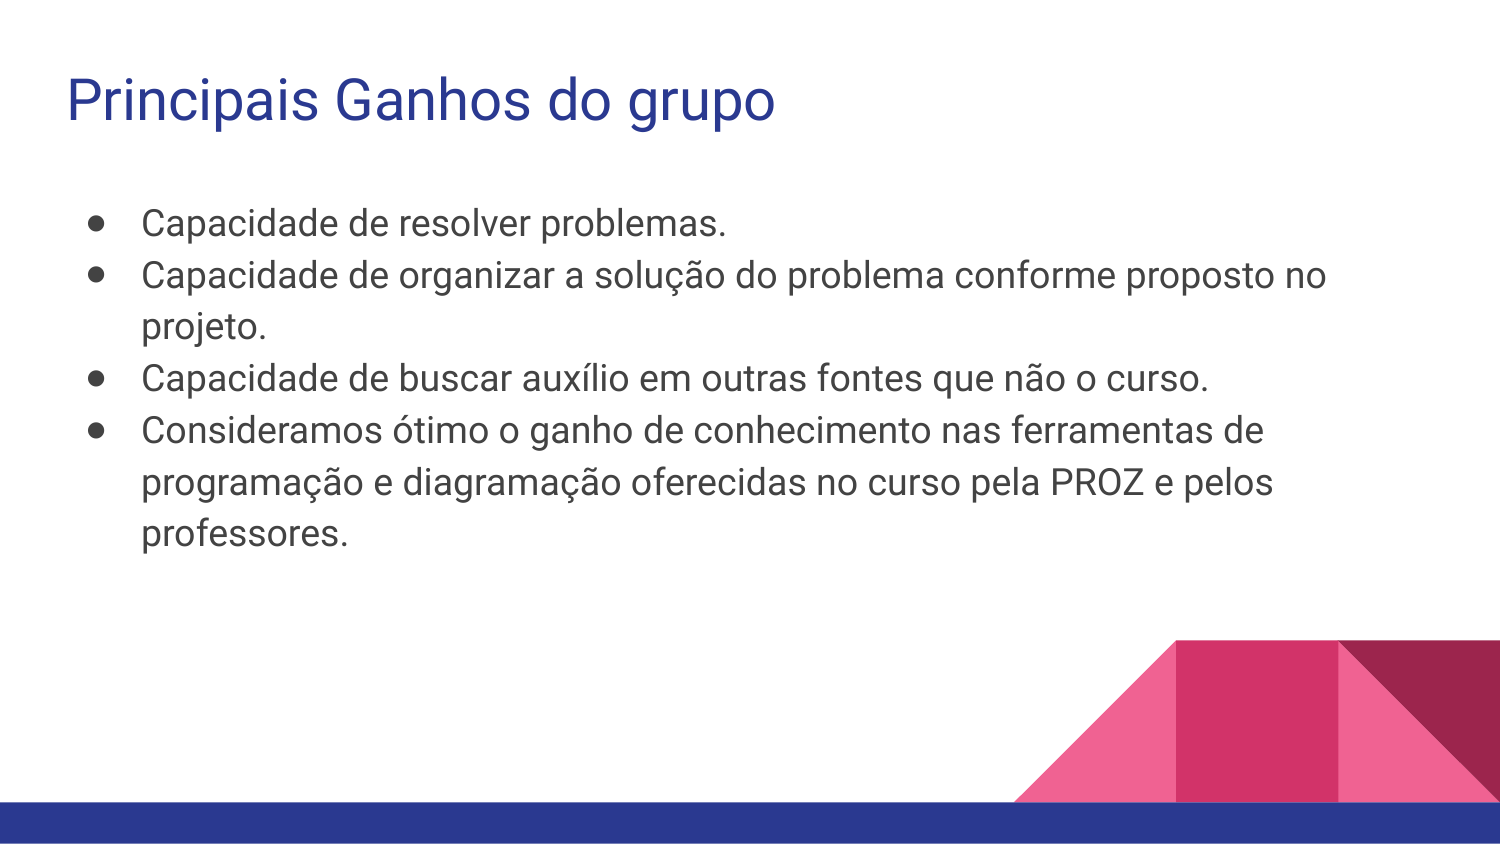

# Principais Ganhos do grupo
Capacidade de resolver problemas.
Capacidade de organizar a solução do problema conforme proposto no projeto.
Capacidade de buscar auxílio em outras fontes que não o curso.
Consideramos ótimo o ganho de conhecimento nas ferramentas de programação e diagramação oferecidas no curso pela PROZ e pelos professores.